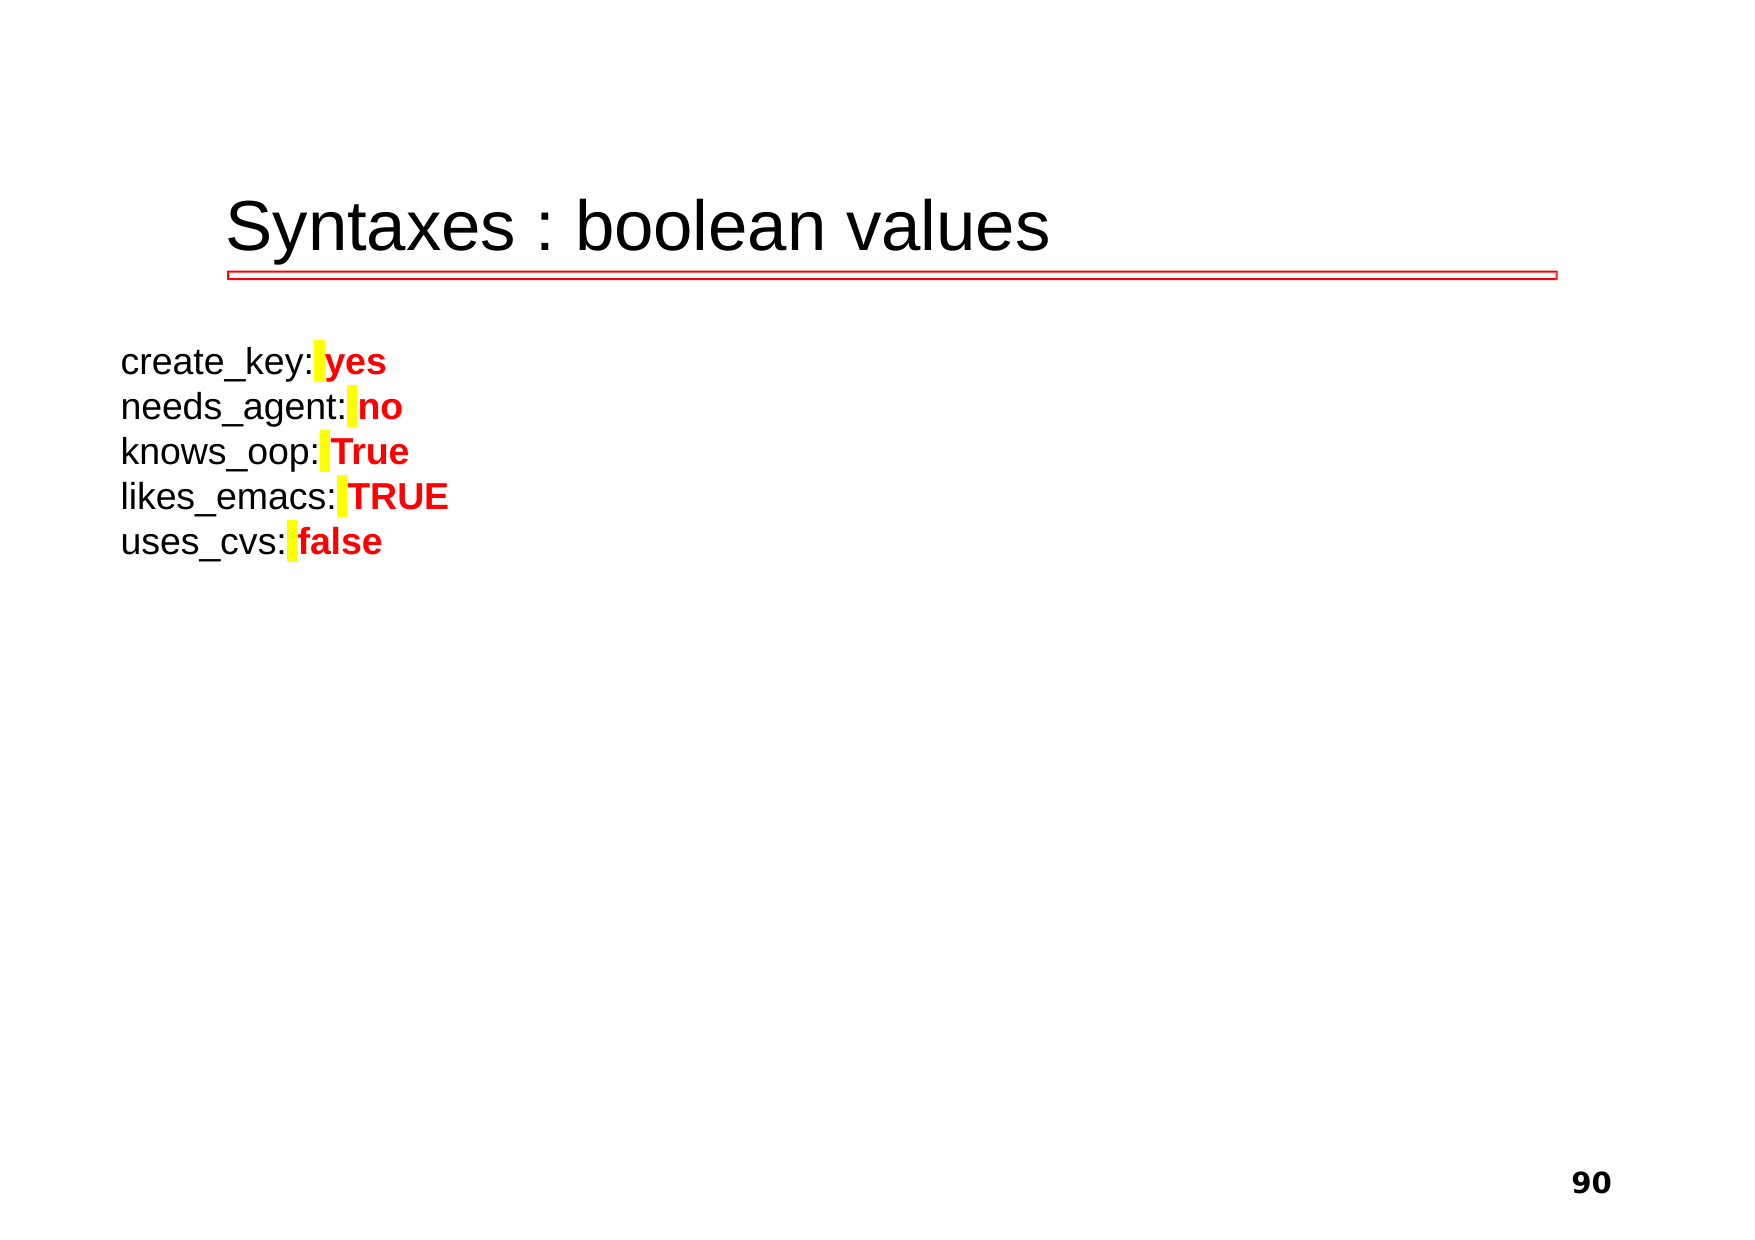

# Syntaxes : boolean values
create_key: yes
needs_agent: no
knows_oop: True
likes_emacs: TRUE
uses_cvs: false
90